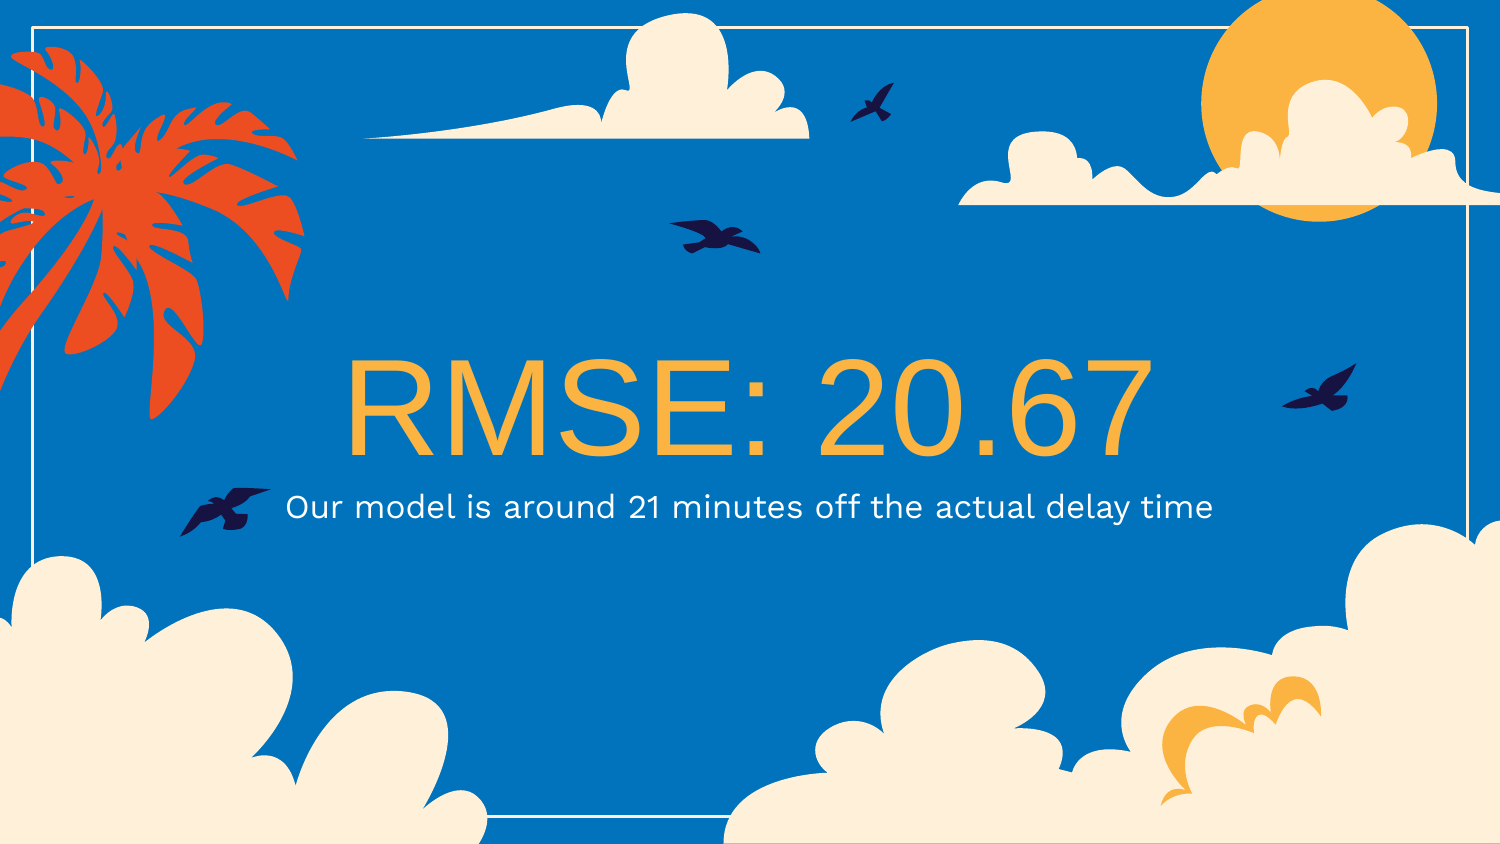

# RMSE: 20.67
Our model is around 21 minutes off the actual delay time